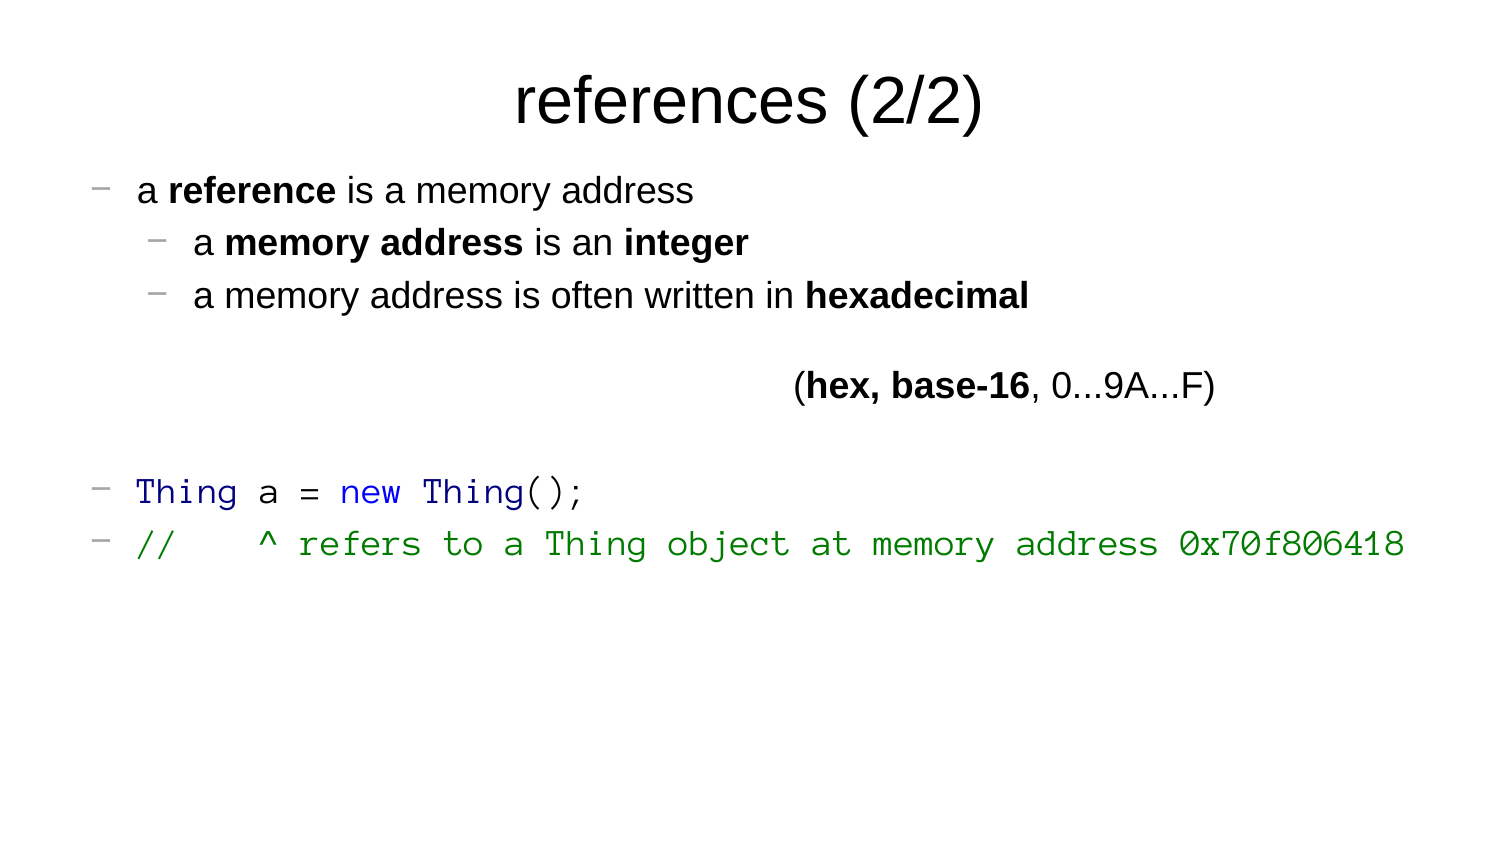

# references (2/2)
a reference is a memory address
a memory address is an integer
a memory address is often written in hexadecimal
												(hex, base-16, 0...9A...F)

Thing a = new Thing();
//    ^ refers to a Thing object at memory address 0x70f806418